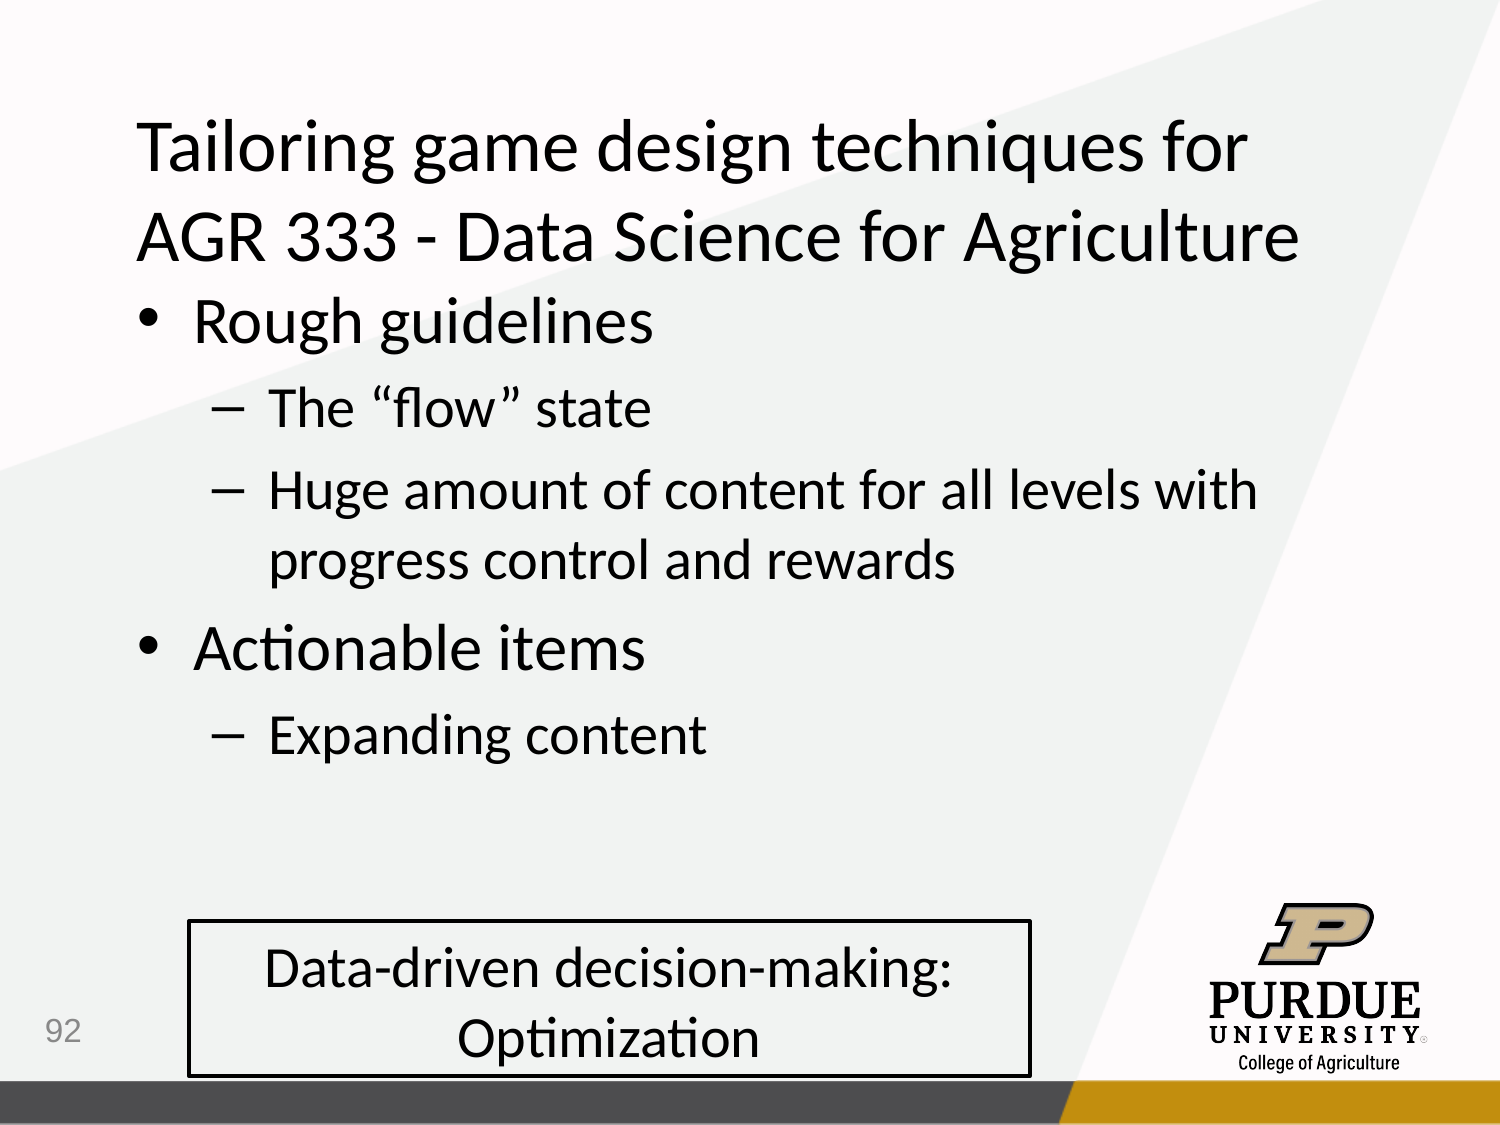

Tailoring game design techniques for AGR 333 - Data Science for Agriculture
Rough guidelines
The “flow” state
Huge amount of content for all levels with progress control and rewards
Actionable items
Expanding content

Data-driven decision-making:
Optimization
92